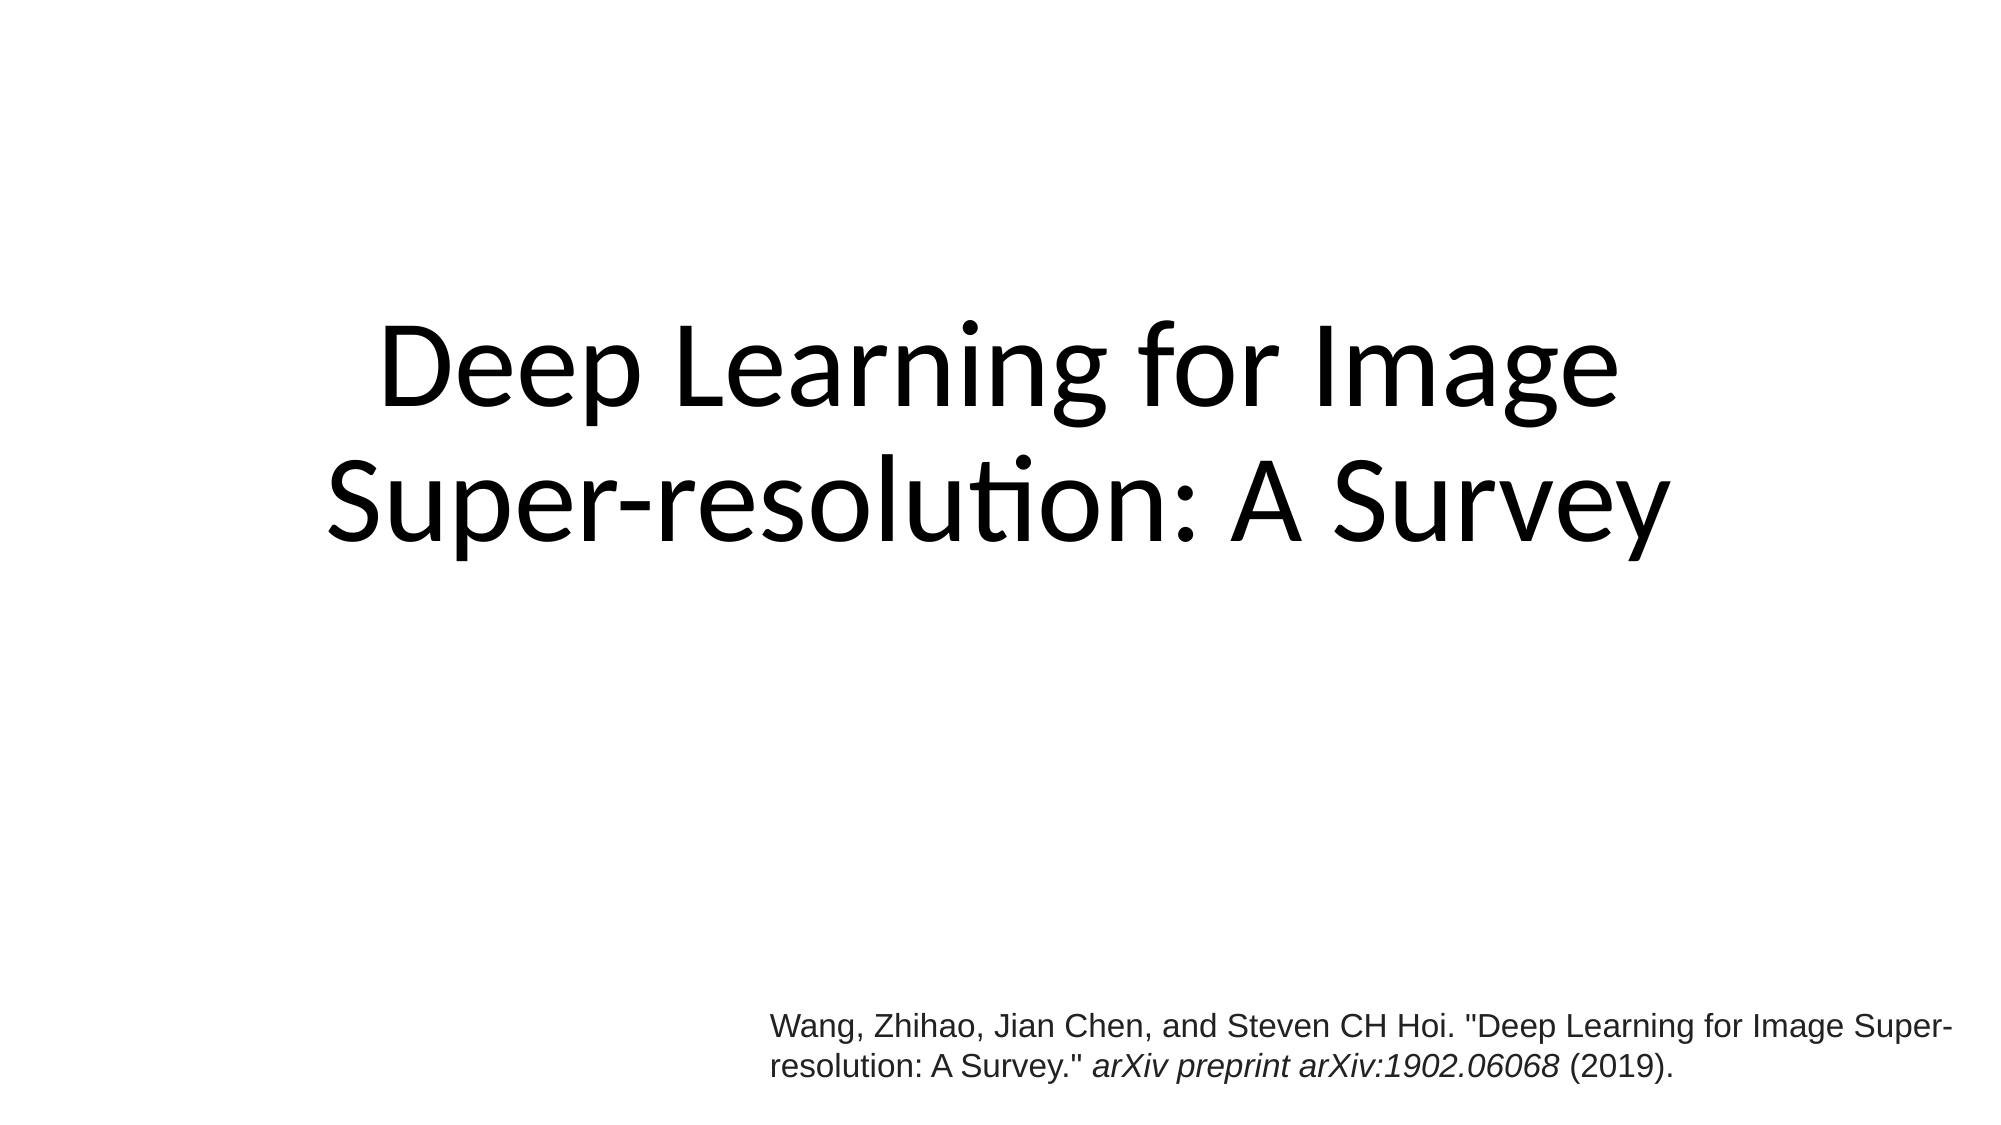

# Deep Learning for Image Super-resolution: A Survey

Wang, Zhihao, Jian Chen, and Steven CH Hoi. "Deep Learning for Image Super-resolution: A Survey." arXiv preprint arXiv:1902.06068 (2019).